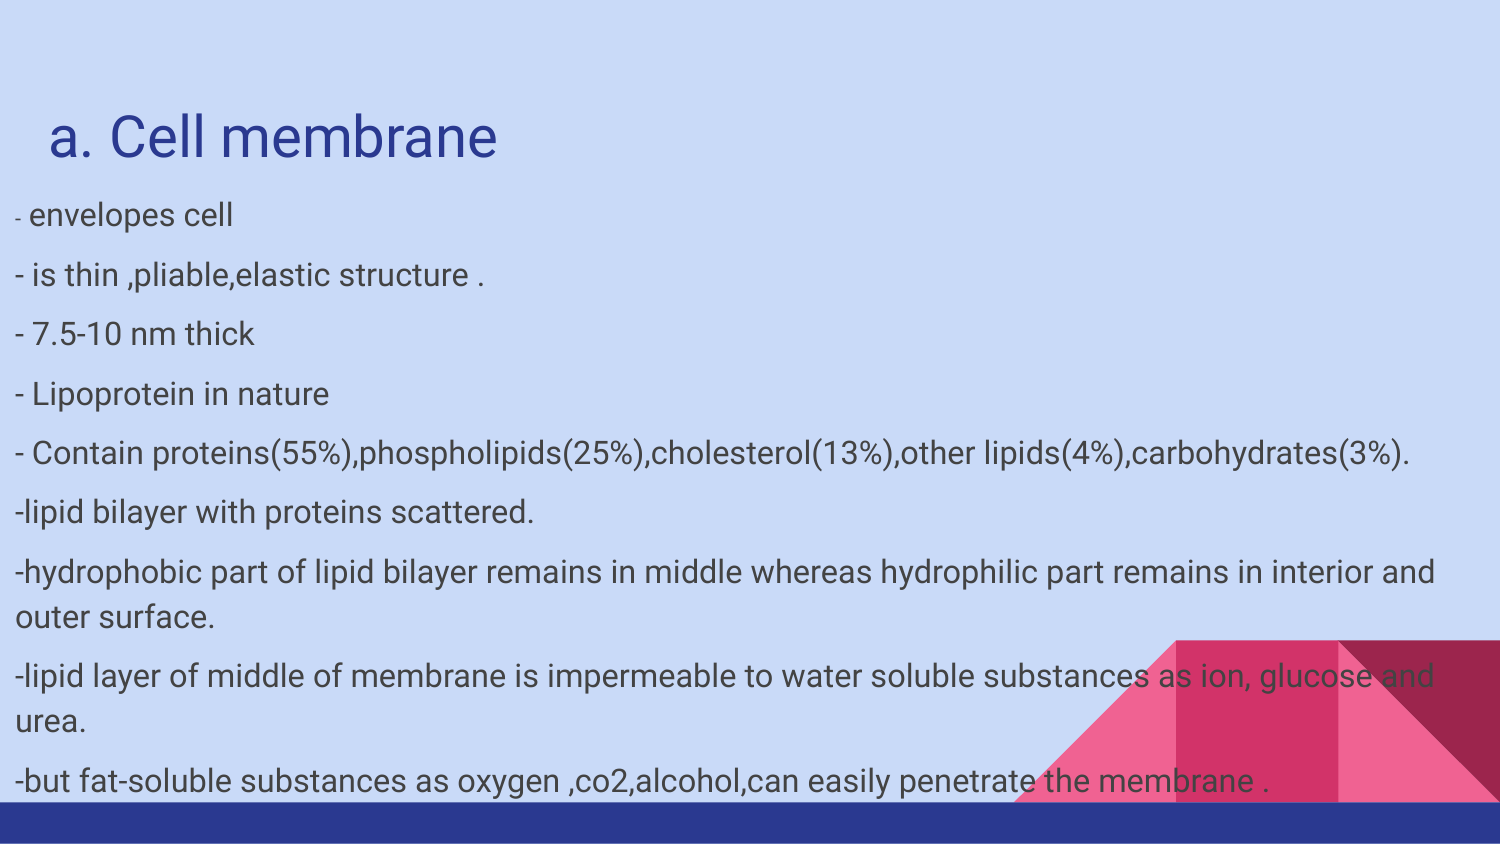

# a. Cell membrane
- envelopes cell
- is thin ,pliable,elastic structure .
- 7.5-10 nm thick
- Lipoprotein in nature
- Contain proteins(55%),phospholipids(25%),cholesterol(13%),other lipids(4%),carbohydrates(3%).
-lipid bilayer with proteins scattered.
-hydrophobic part of lipid bilayer remains in middle whereas hydrophilic part remains in interior and outer surface.
-lipid layer of middle of membrane is impermeable to water soluble substances as ion, glucose and urea.
-but fat-soluble substances as oxygen ,co2,alcohol,can easily penetrate the membrane .